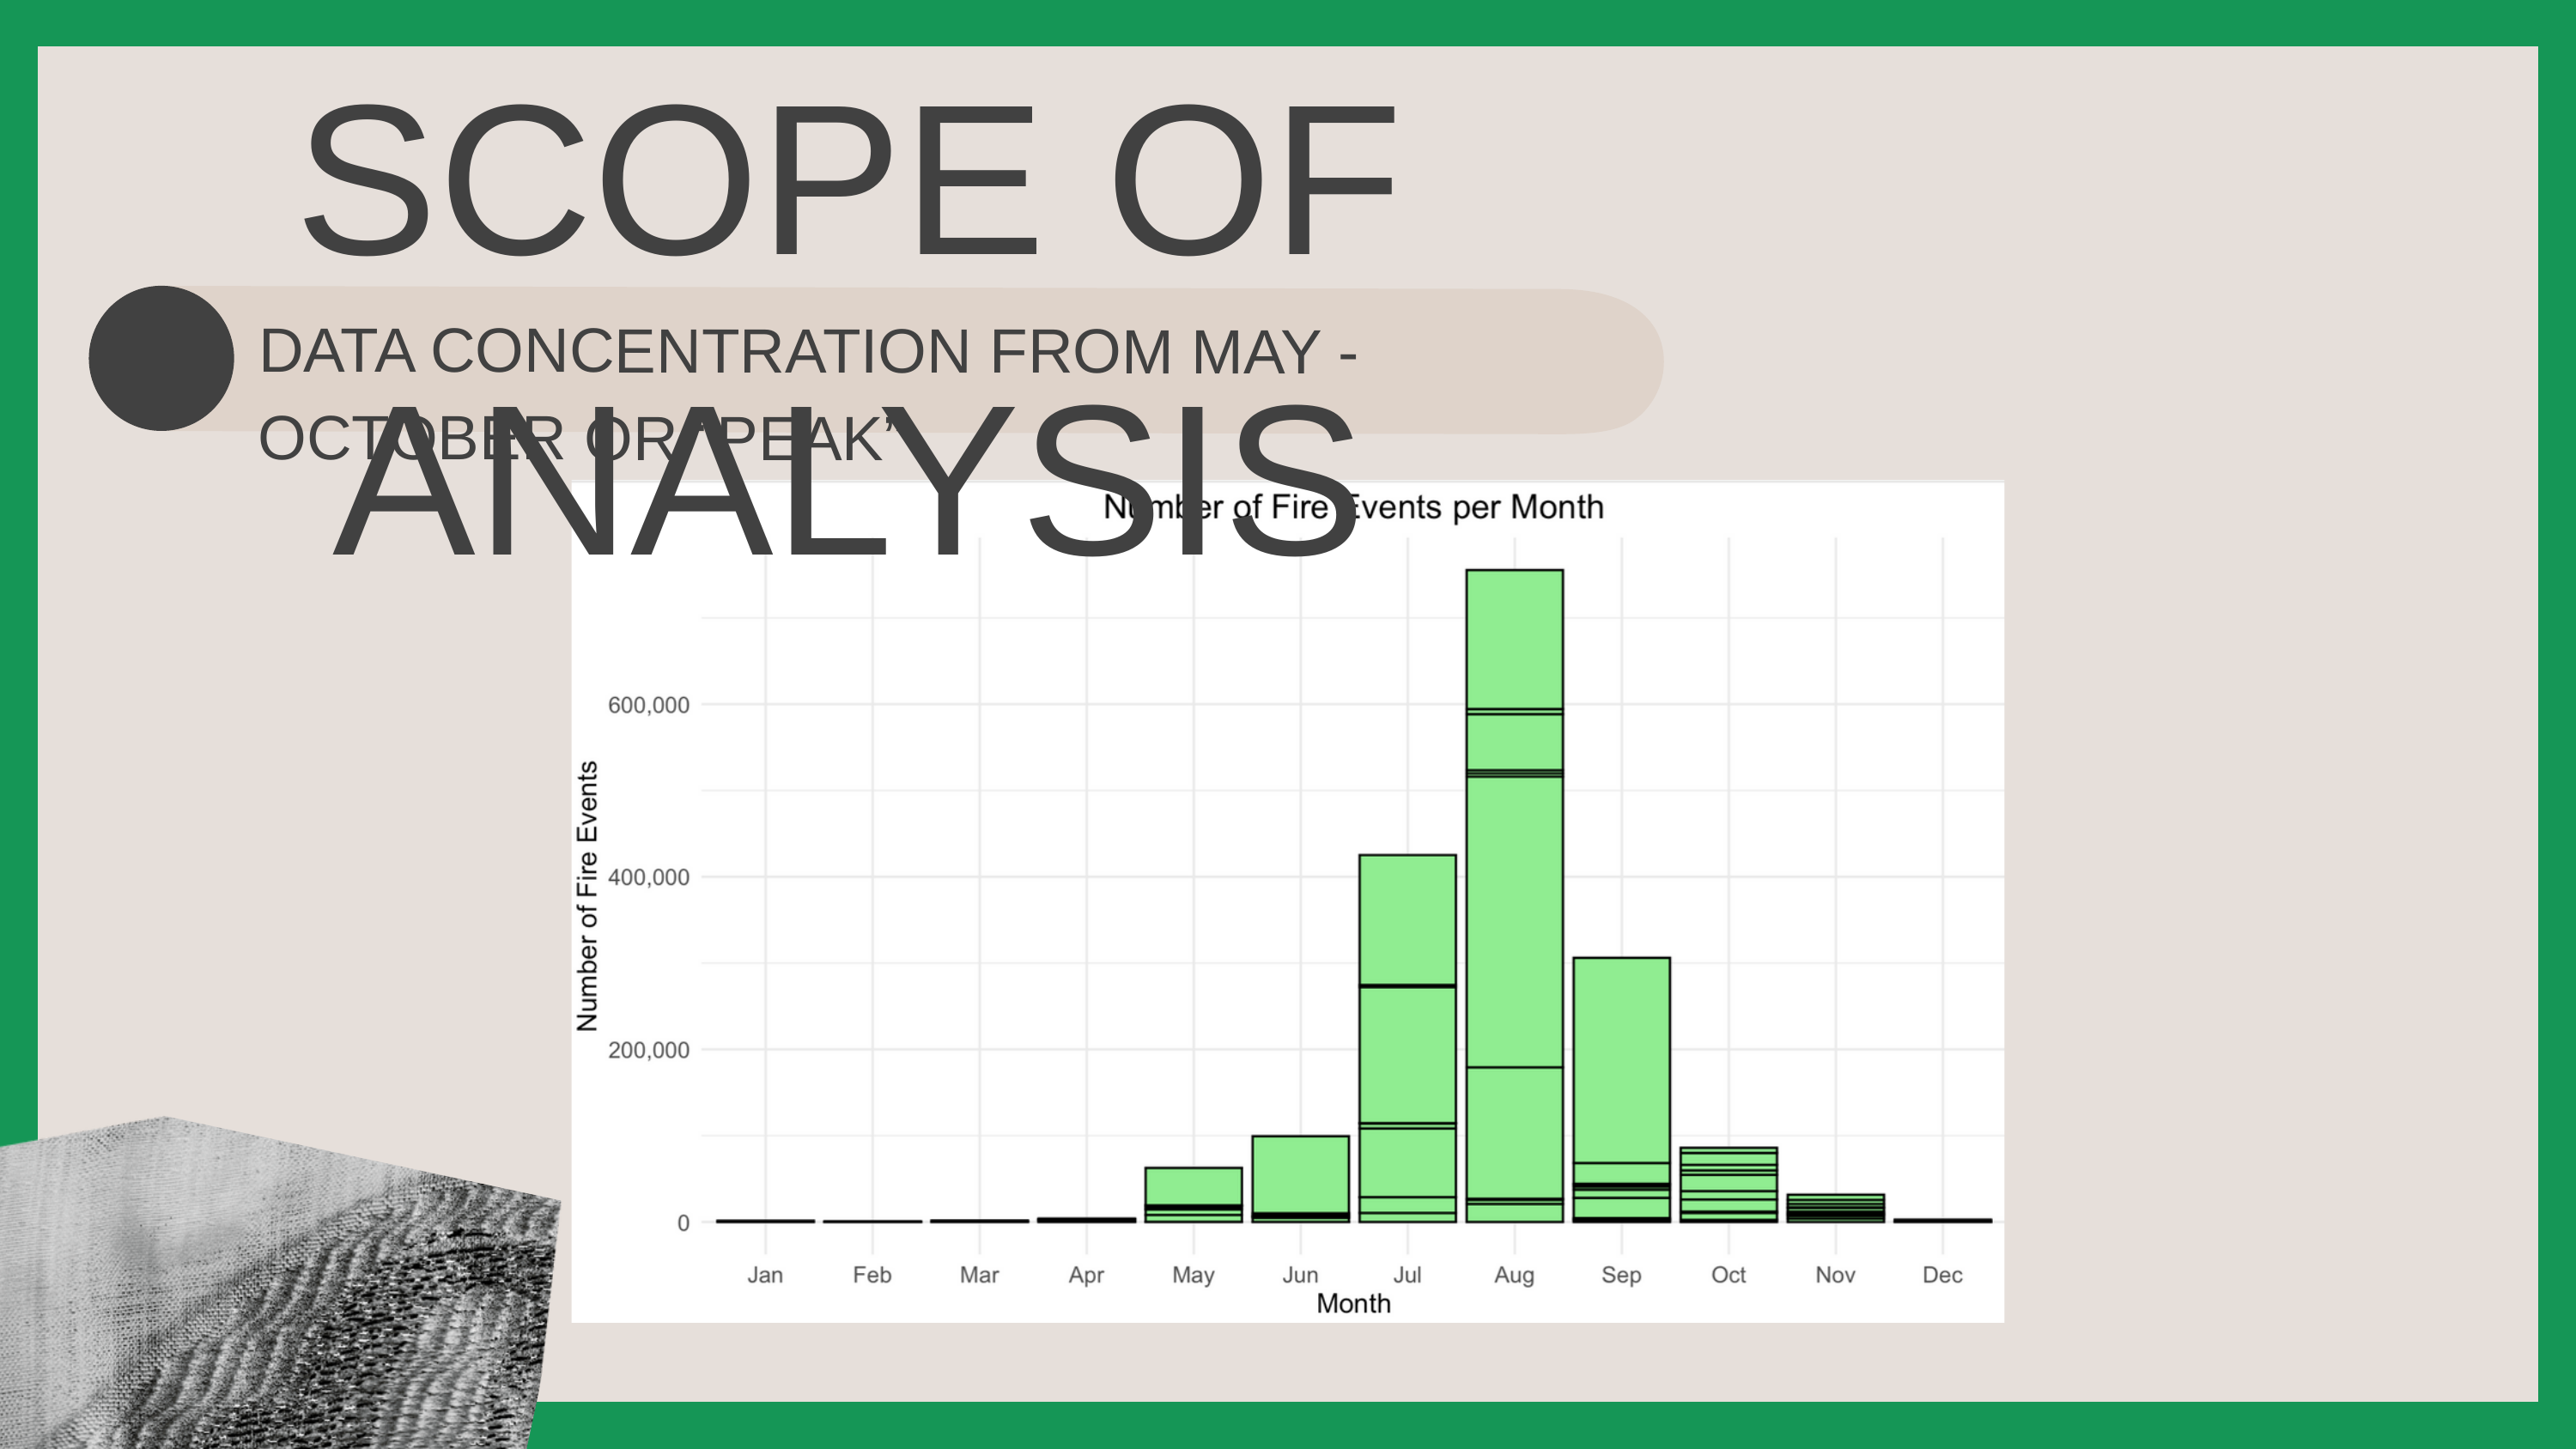

SCOPE OF ANALYSIS

DATA CONCENTRATION FROM MAY - OCTOBER OR “PEAK”